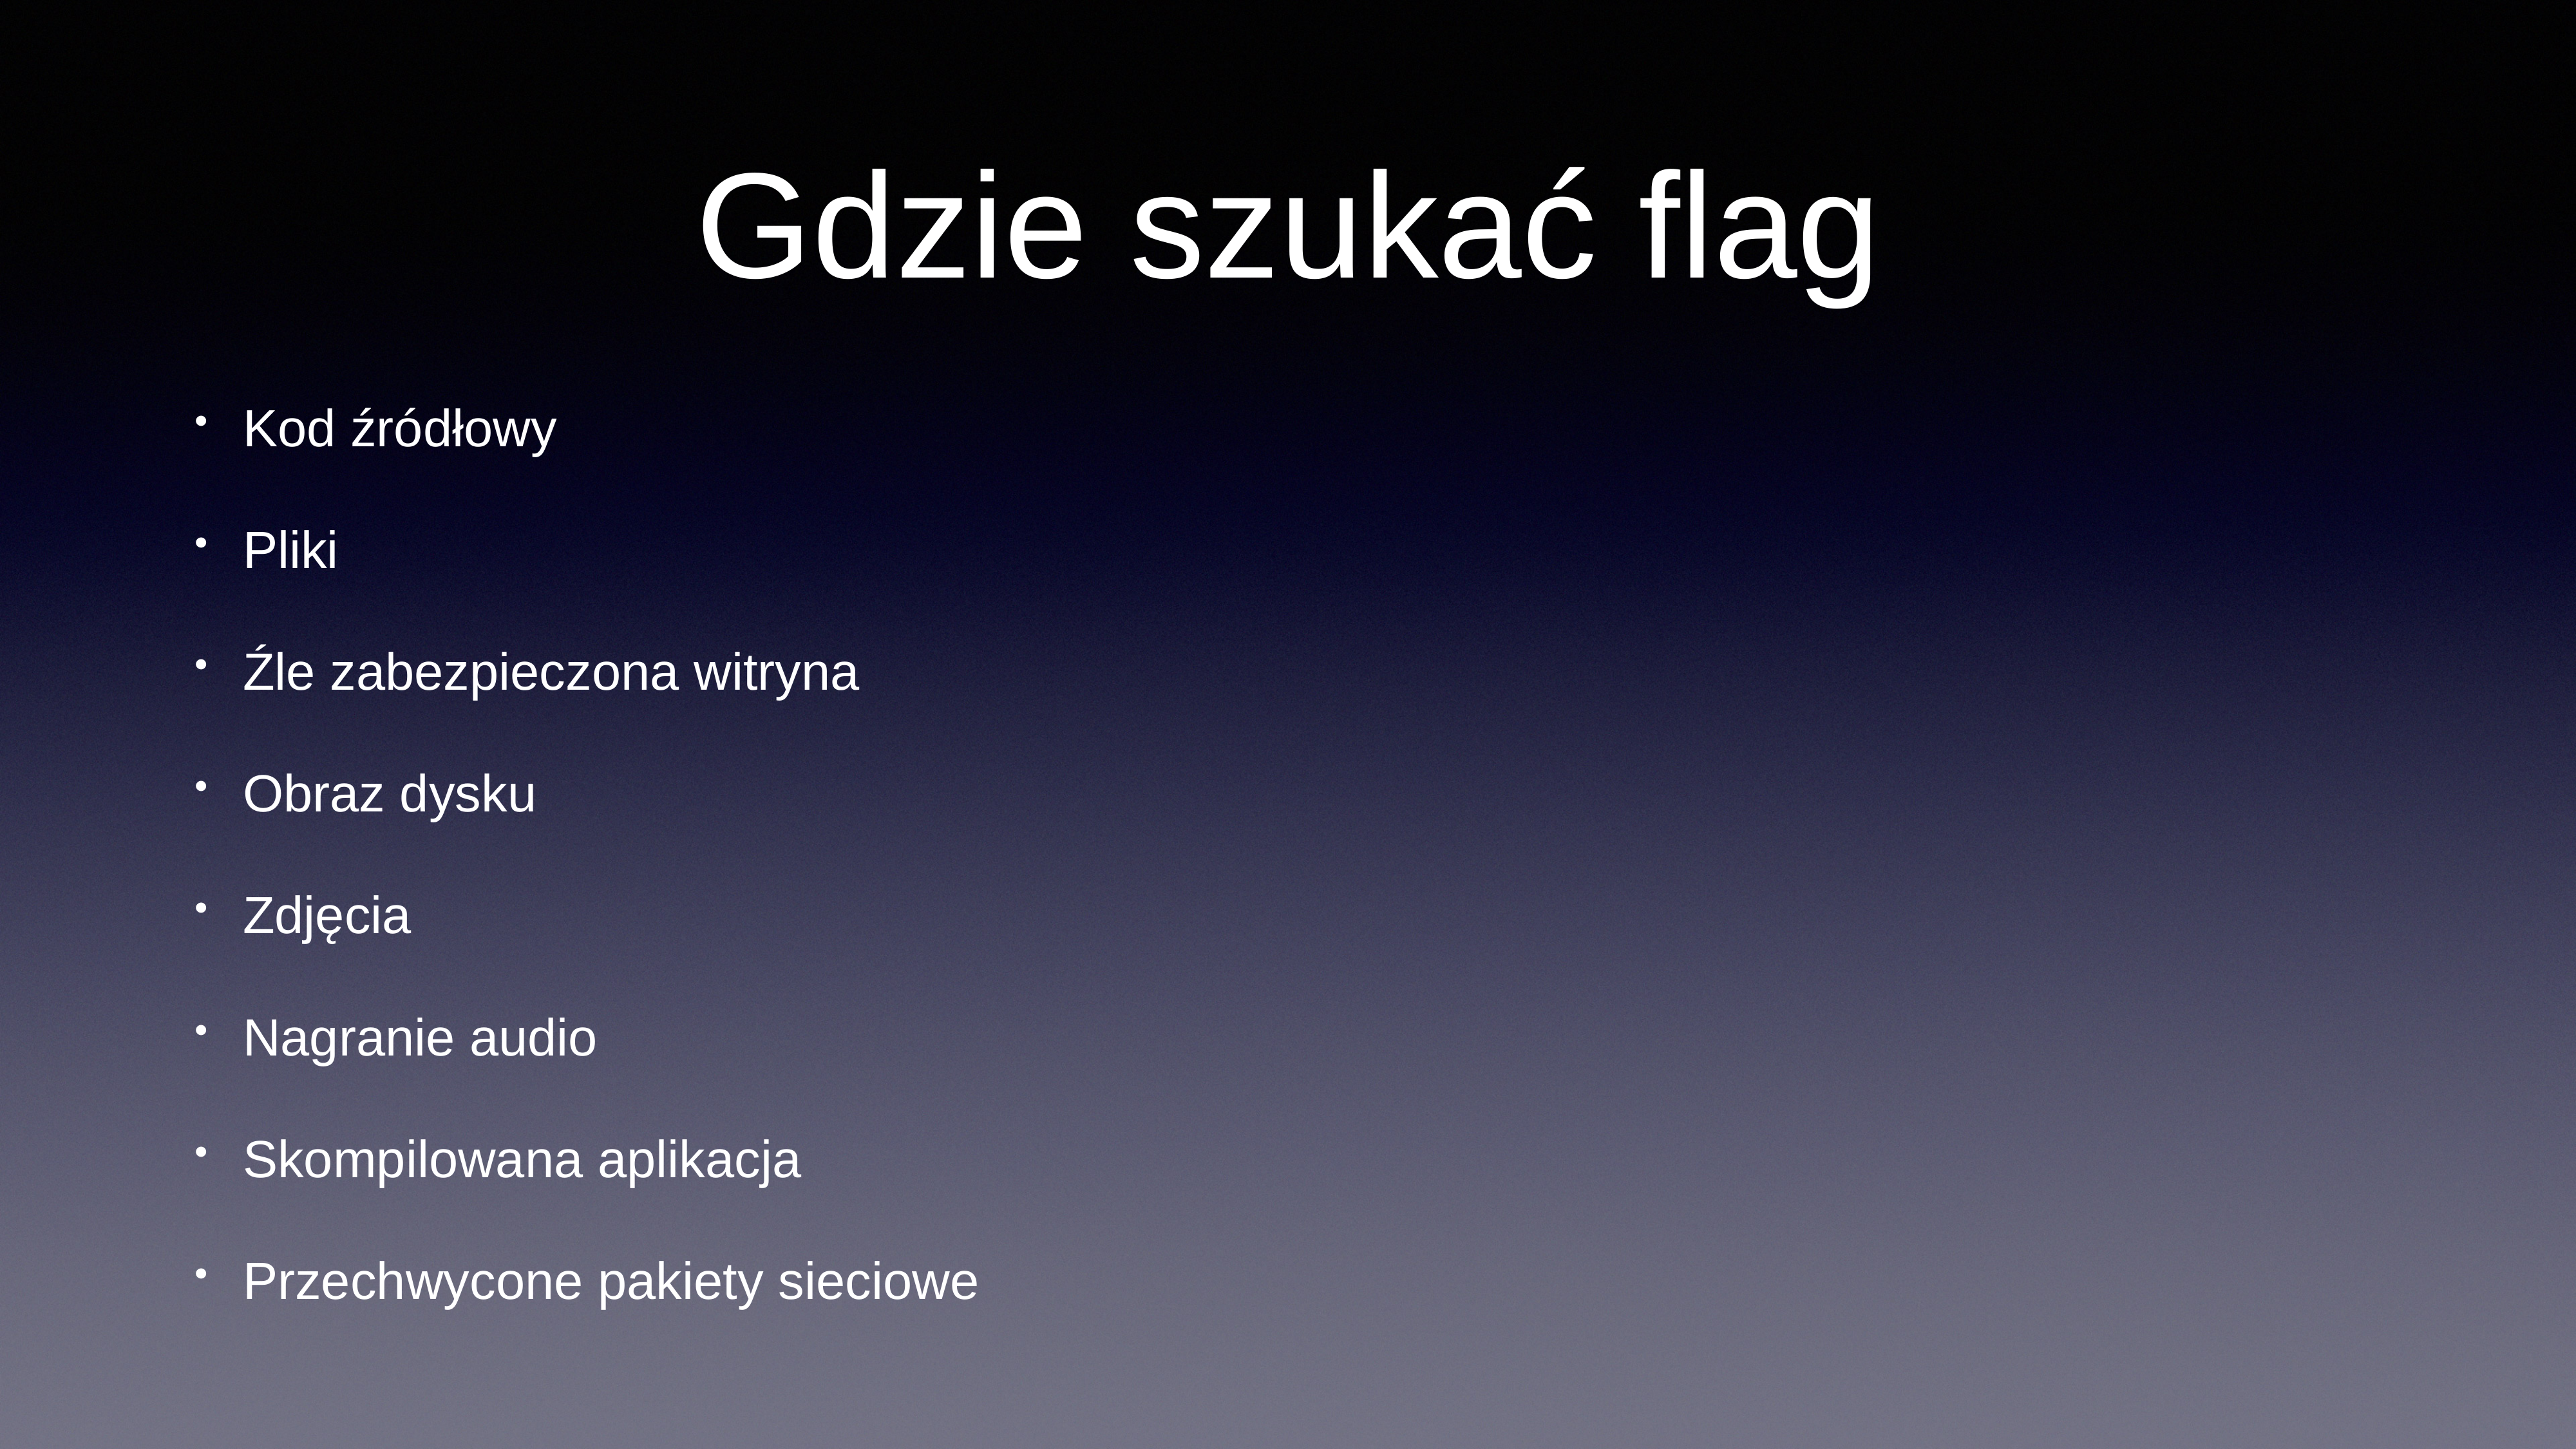

# Gdzie szukać flag
Kod źródłowy
Pliki
Źle zabezpieczona witryna
Obraz dysku
Zdjęcia
Nagranie audio
Skompilowana aplikacja
Przechwycone pakiety sieciowe